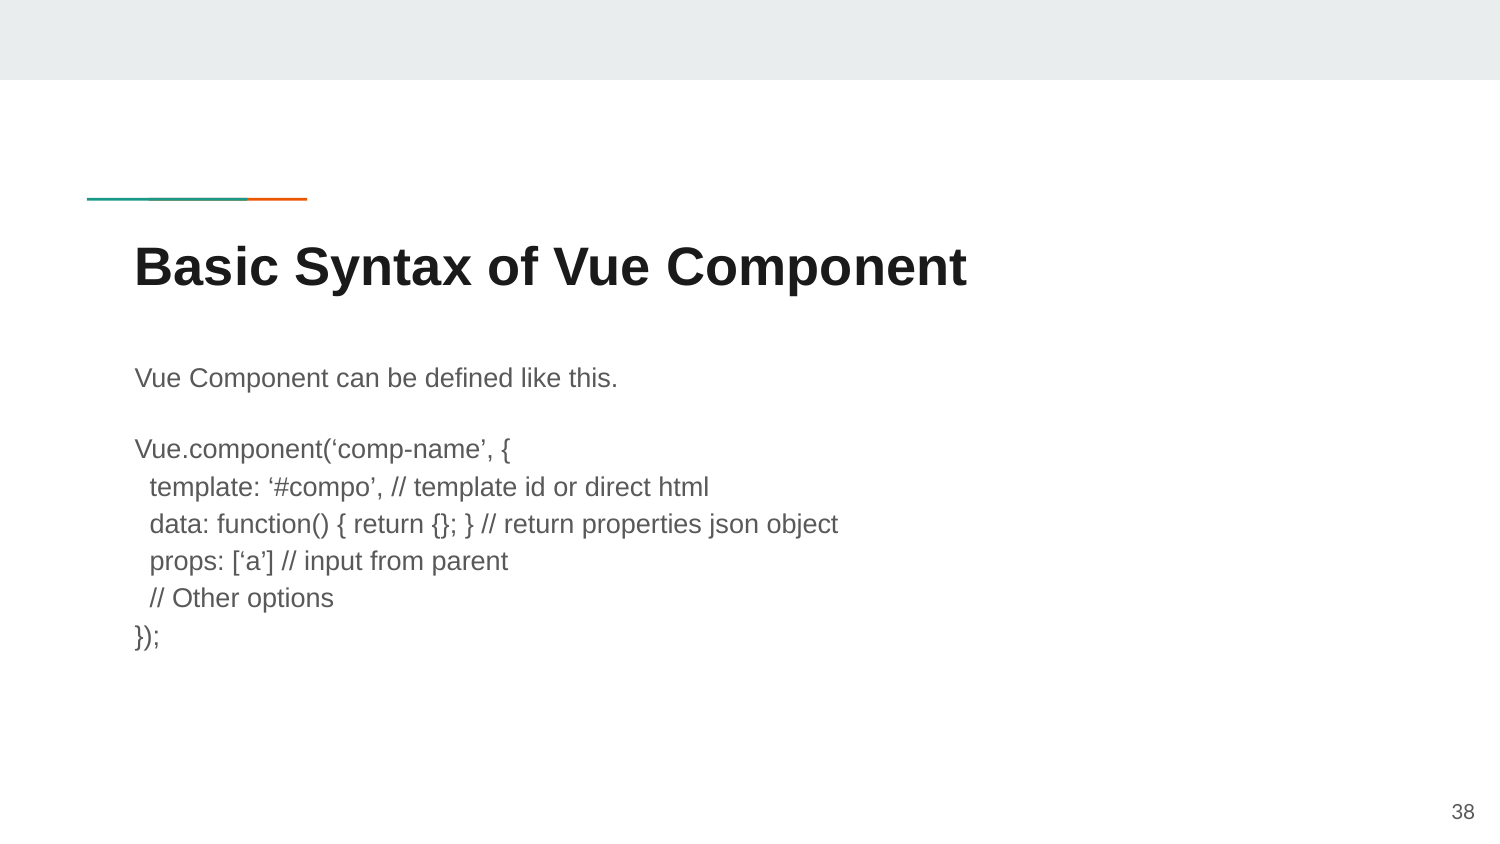

# Basic Syntax of Vue Component
Vue Component can be defined like this.
Vue.component(‘comp-name’, {
  template: ‘#compo’, // template id or direct html
  data: function() { return {}; } // return properties json object
  props: [‘a’] // input from parent
  // Other options
});

38